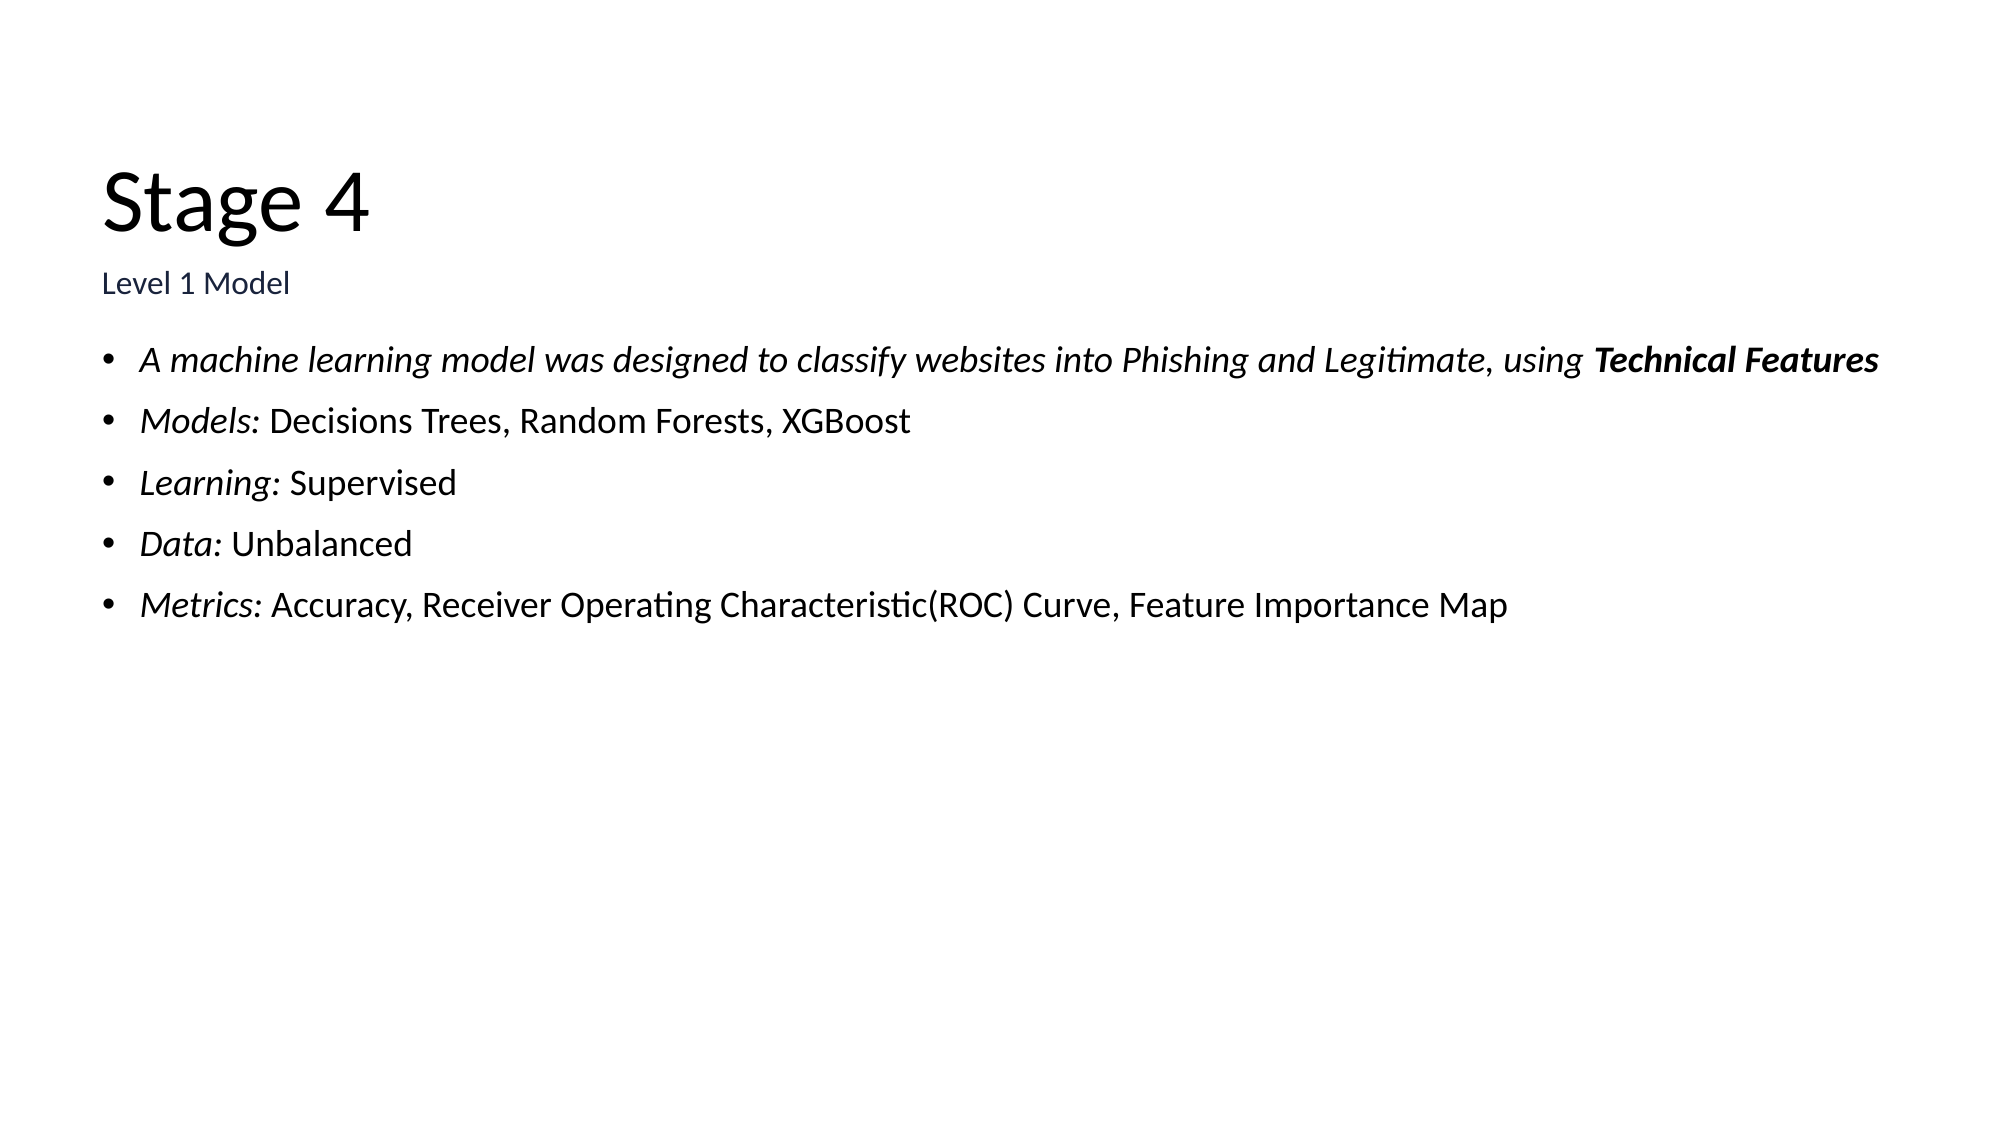

# Stage 4
Level 1 Model
A machine learning model was designed to classify websites into Phishing and Legitimate, using Technical Features
Models: Decisions Trees, Random Forests, XGBoost
Learning: Supervised
Data: Unbalanced
Metrics: Accuracy, Receiver Operating Characteristic(ROC) Curve, Feature Importance Map